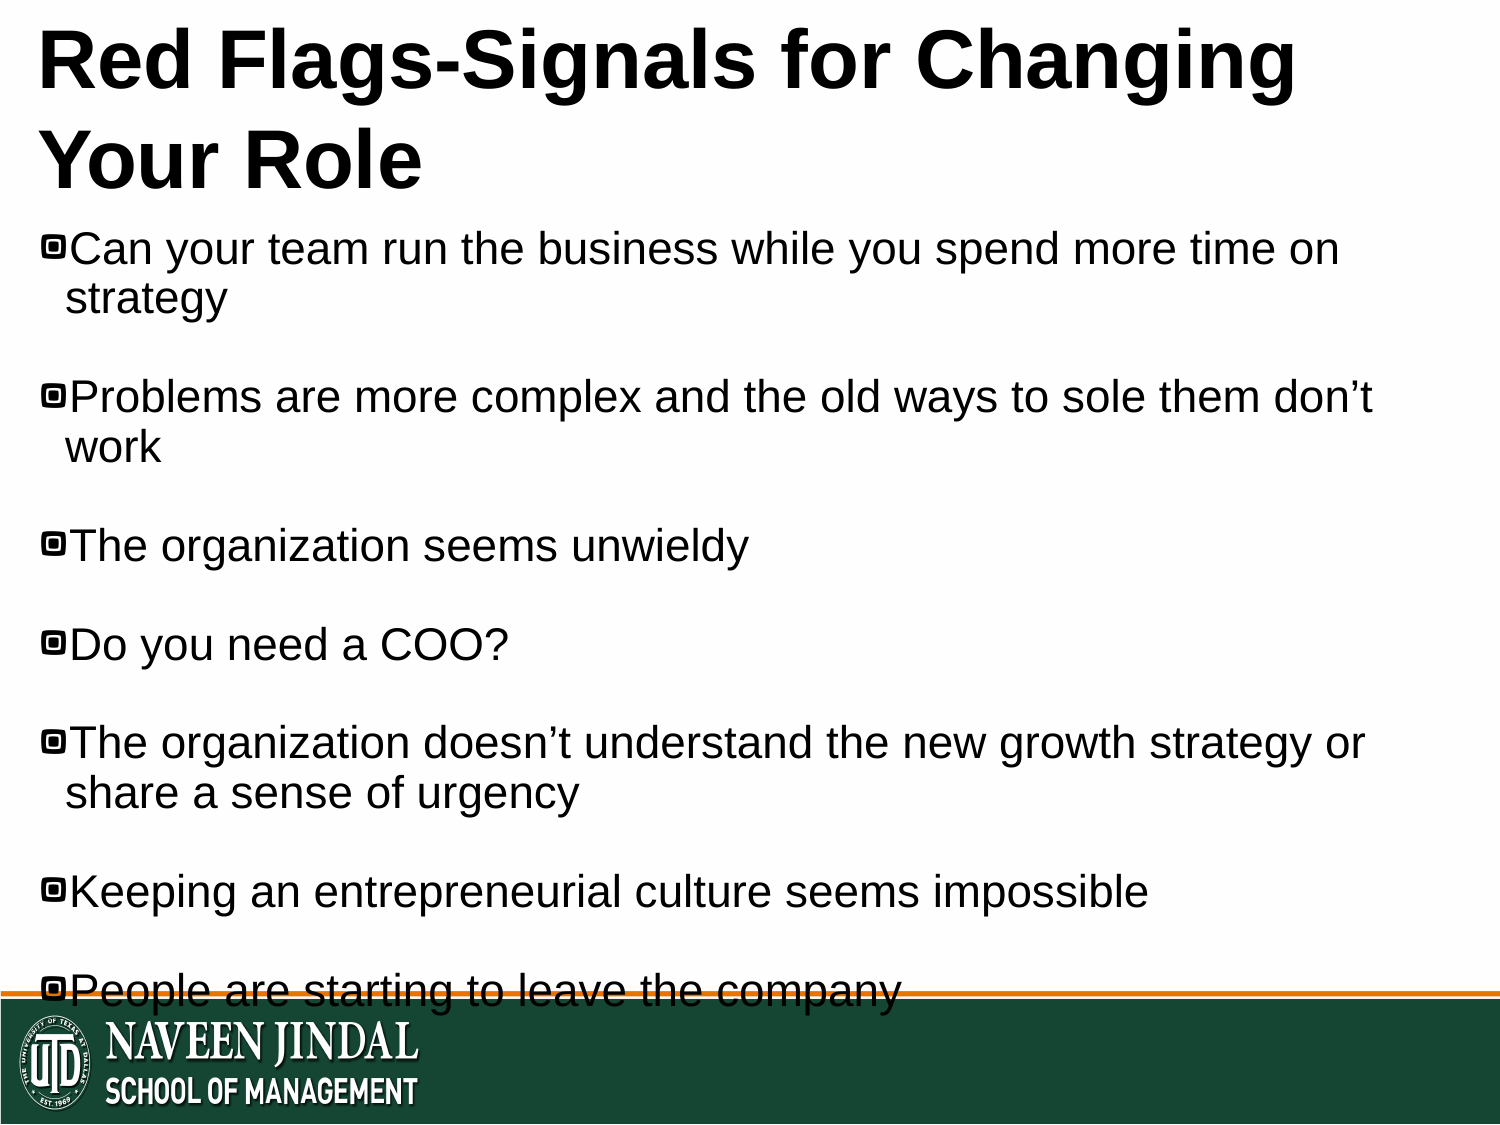

# Red Flags-Signals for Changing Your Role

Can your team run the business while you spend more time on strategy

Problems are more complex and the old ways to sole them don’t work

The organization seems unwieldy

Do you need a COO?

The organization doesn’t understand the new growth strategy or share a sense of urgency

Keeping an entrepreneurial culture seems impossible

People are starting to leave the company